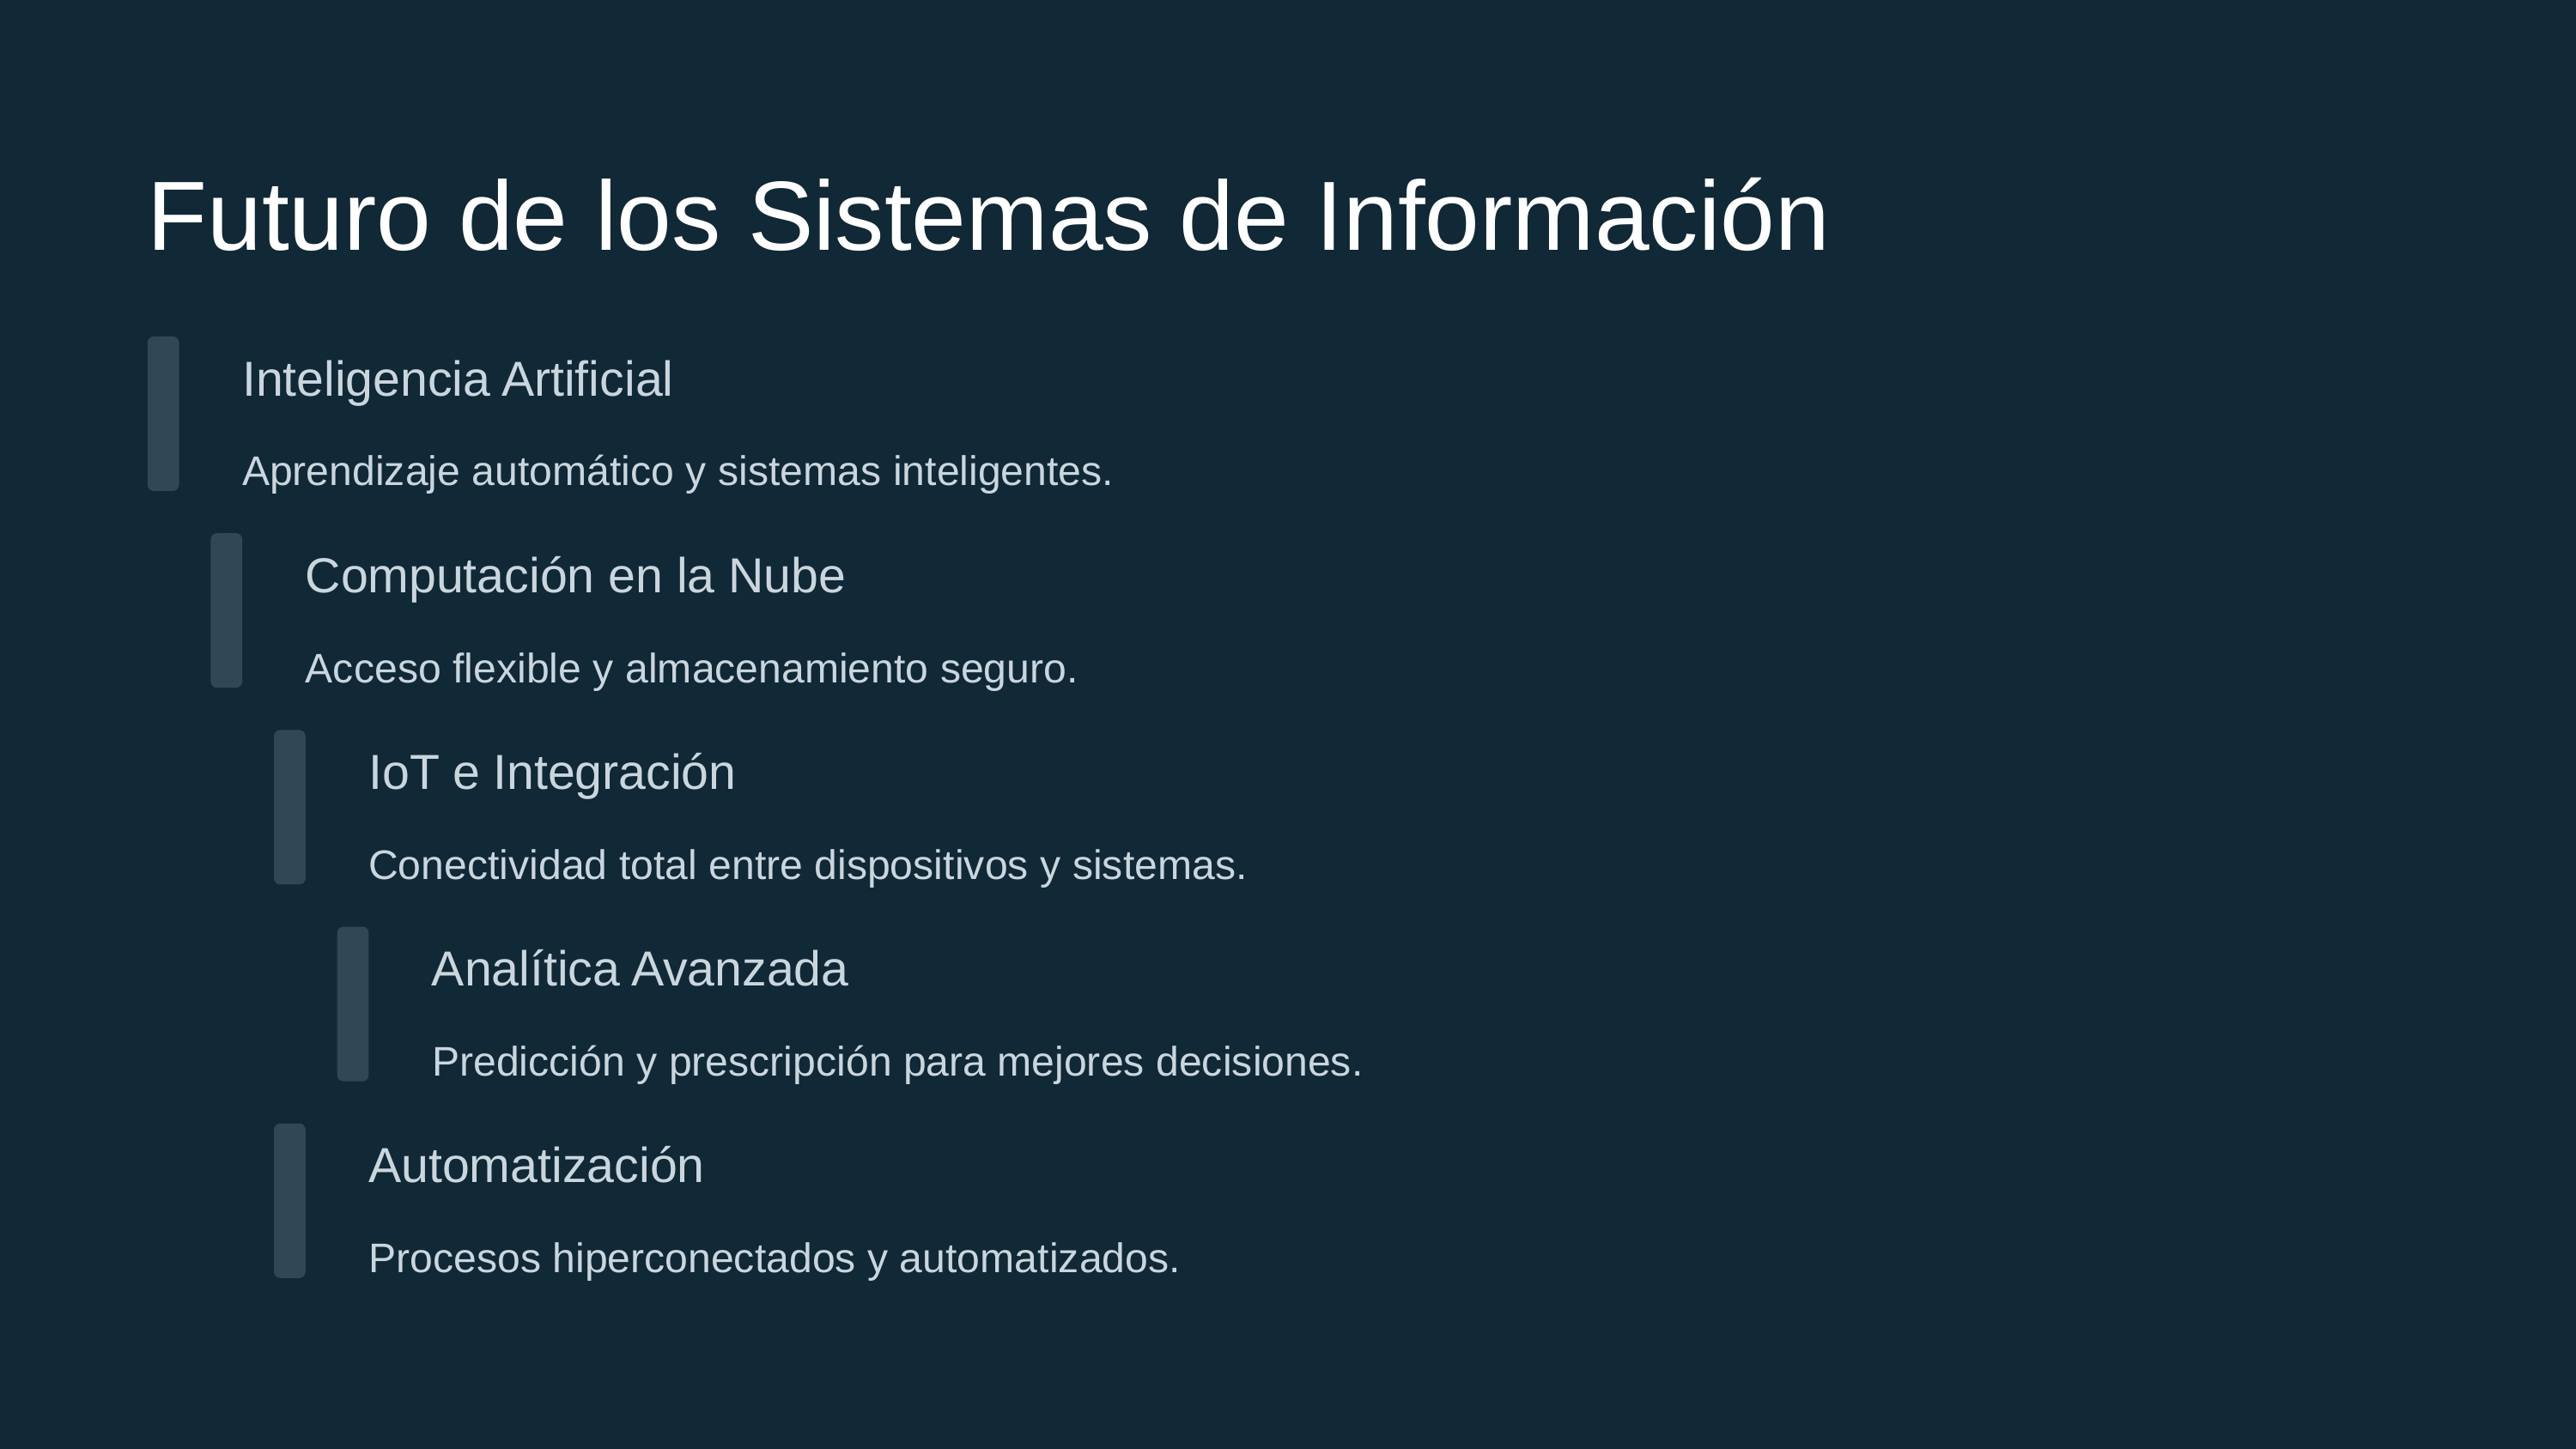

Futuro de los Sistemas de Información

Inteligencia Artificial

Aprendizaje automático y sistemas inteligentes.

Computación en la Nube

Acceso flexible y almacenamiento seguro.

IoT e Integración

Conectividad total entre dispositivos y sistemas.

Analítica Avanzada

Predicción y prescripción para mejores decisiones.

Automatización

Procesos hiperconectados y automatizados.